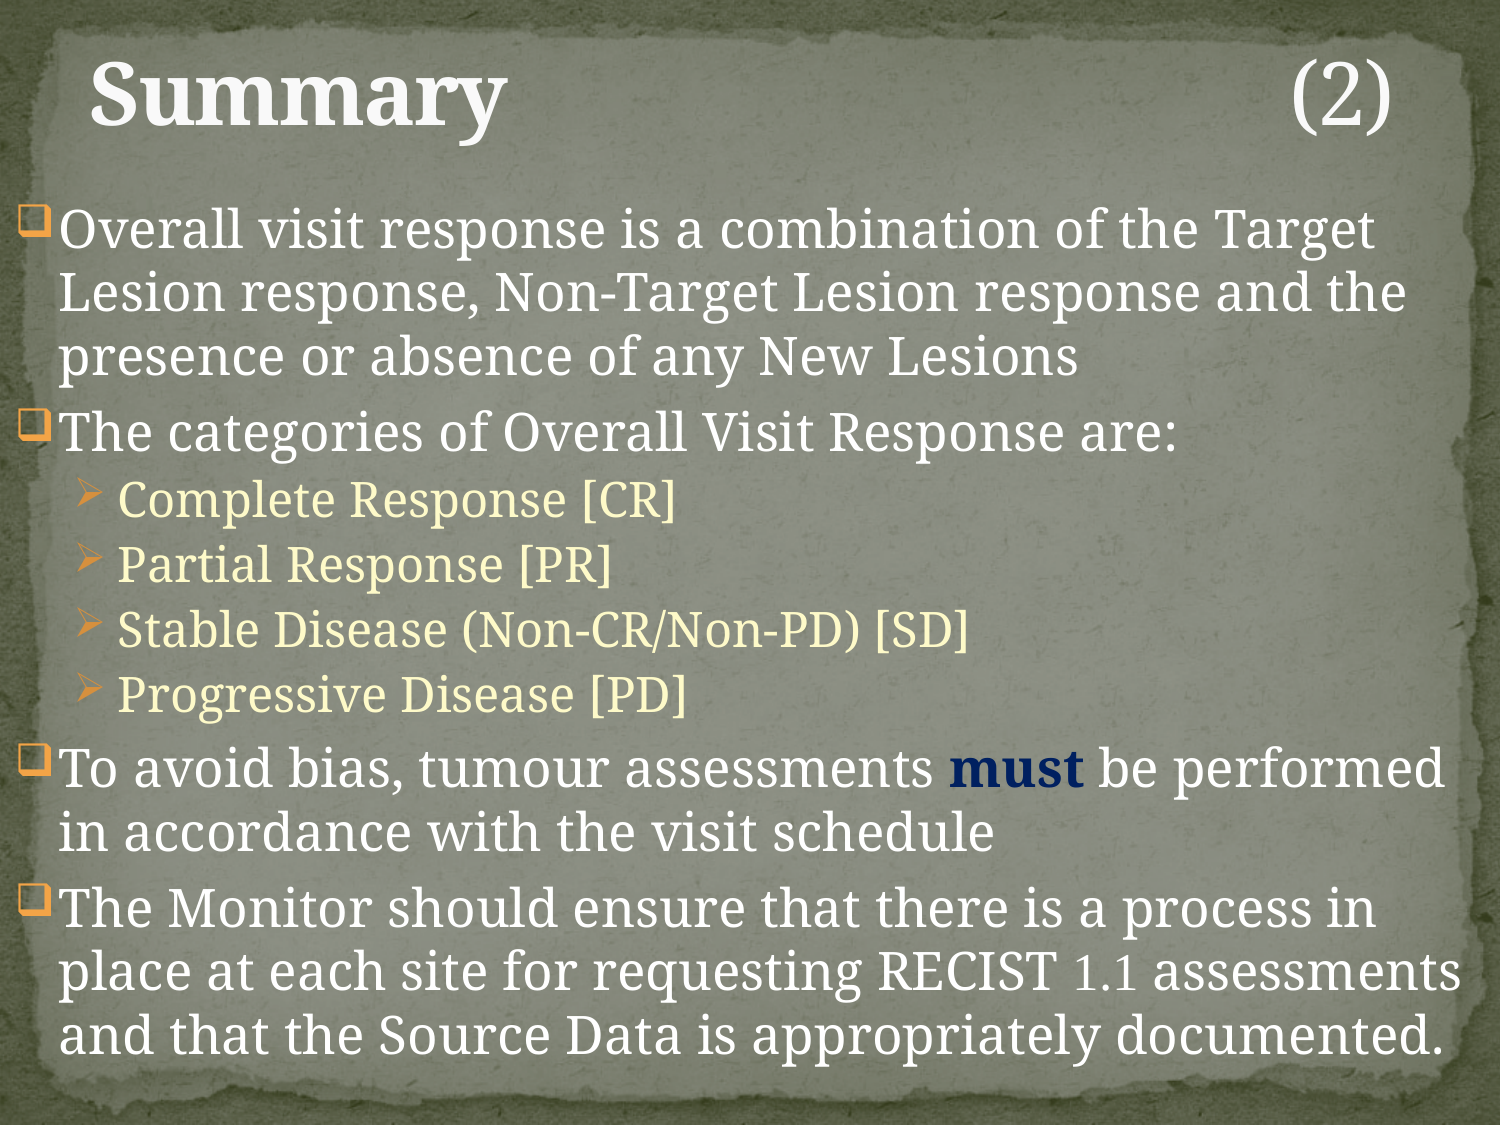

# Summary 						(2)
Overall visit response is a combination of the Target Lesion response, Non-Target Lesion response and the presence or absence of any New Lesions
The categories of Overall Visit Response are:
Complete Response [CR]
Partial Response [PR]
Stable Disease (Non-CR/Non-PD) [SD]
Progressive Disease [PD]
To avoid bias, tumour assessments must be performed in accordance with the visit schedule
The Monitor should ensure that there is a process in place at each site for requesting RECIST 1.1 assessments and that the Source Data is appropriately documented.